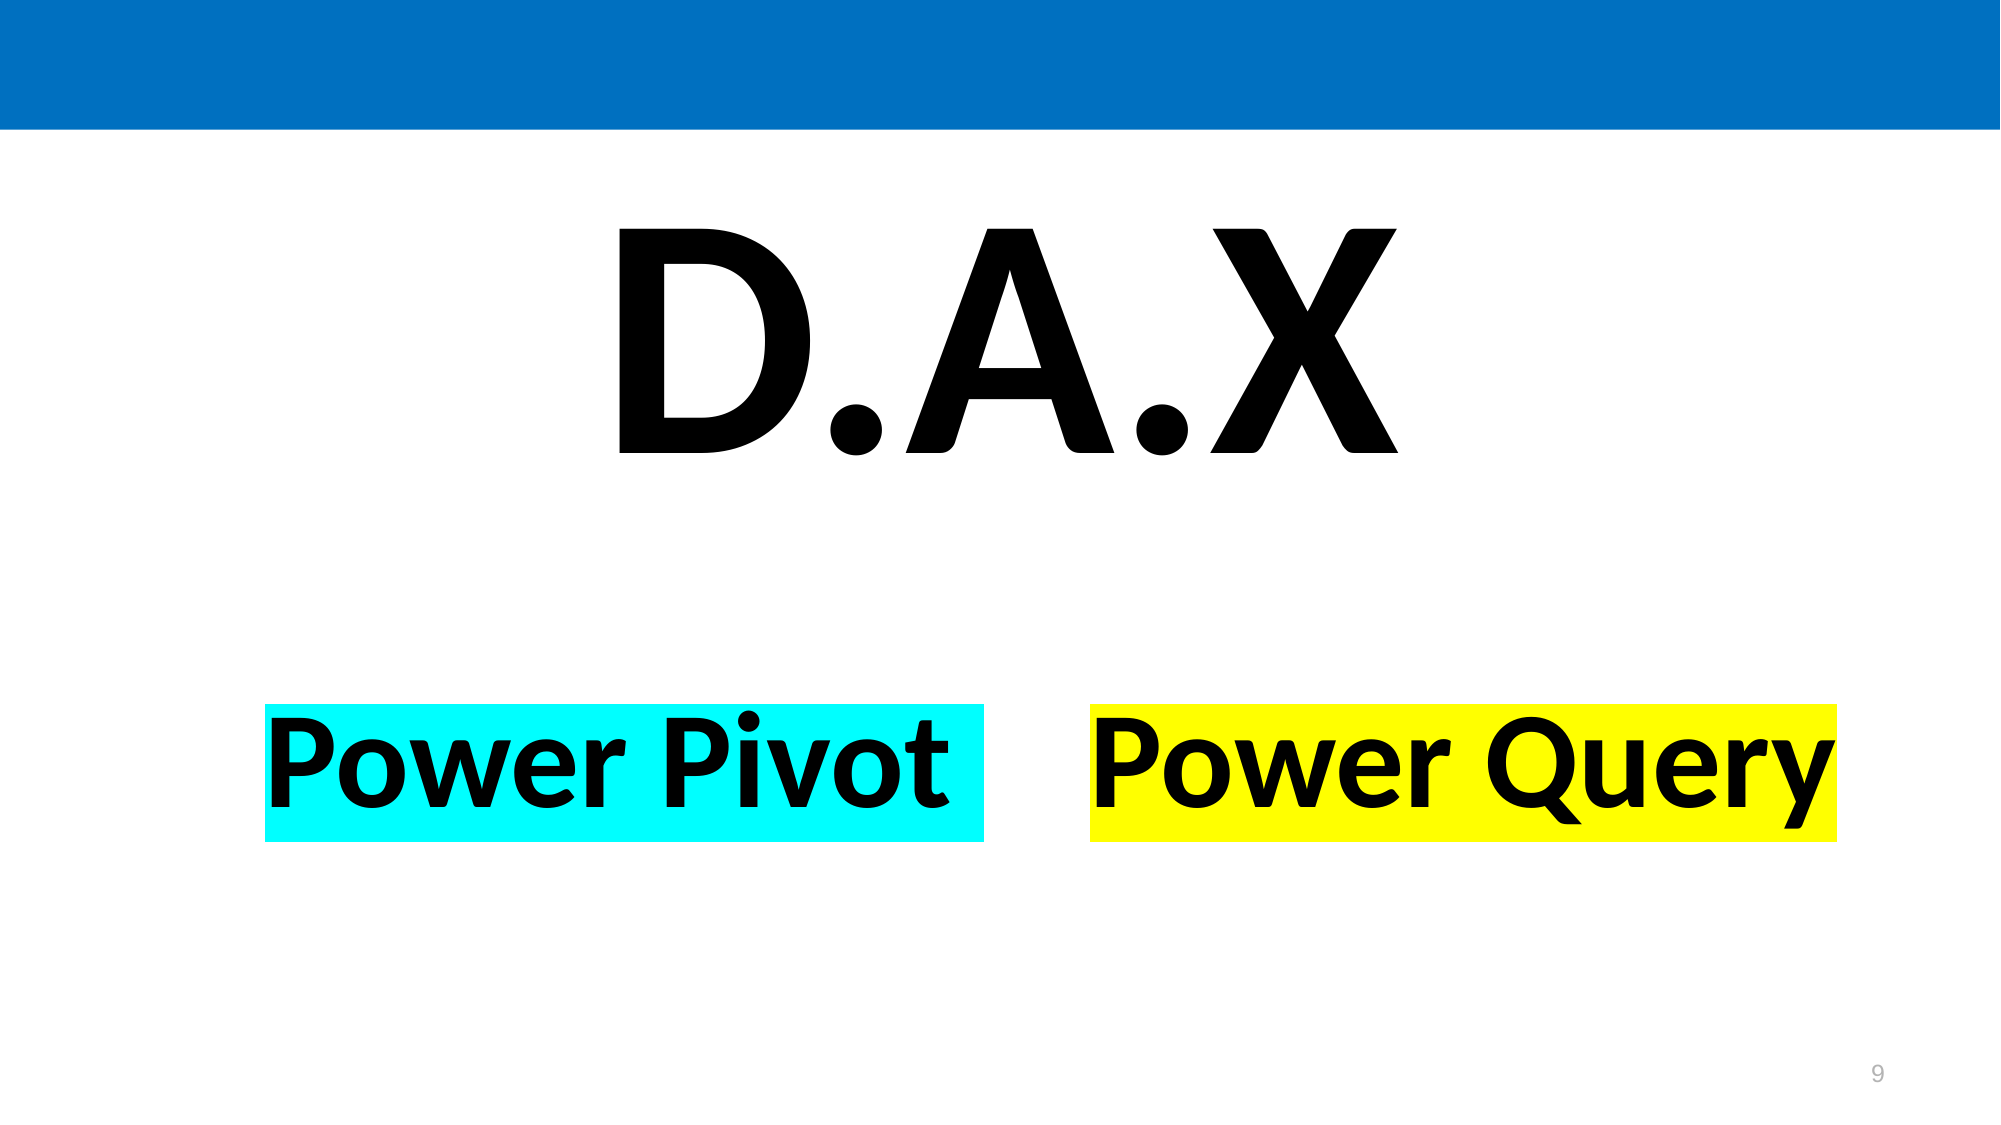

#
D.A.X

Power Pivot
Power Query
9